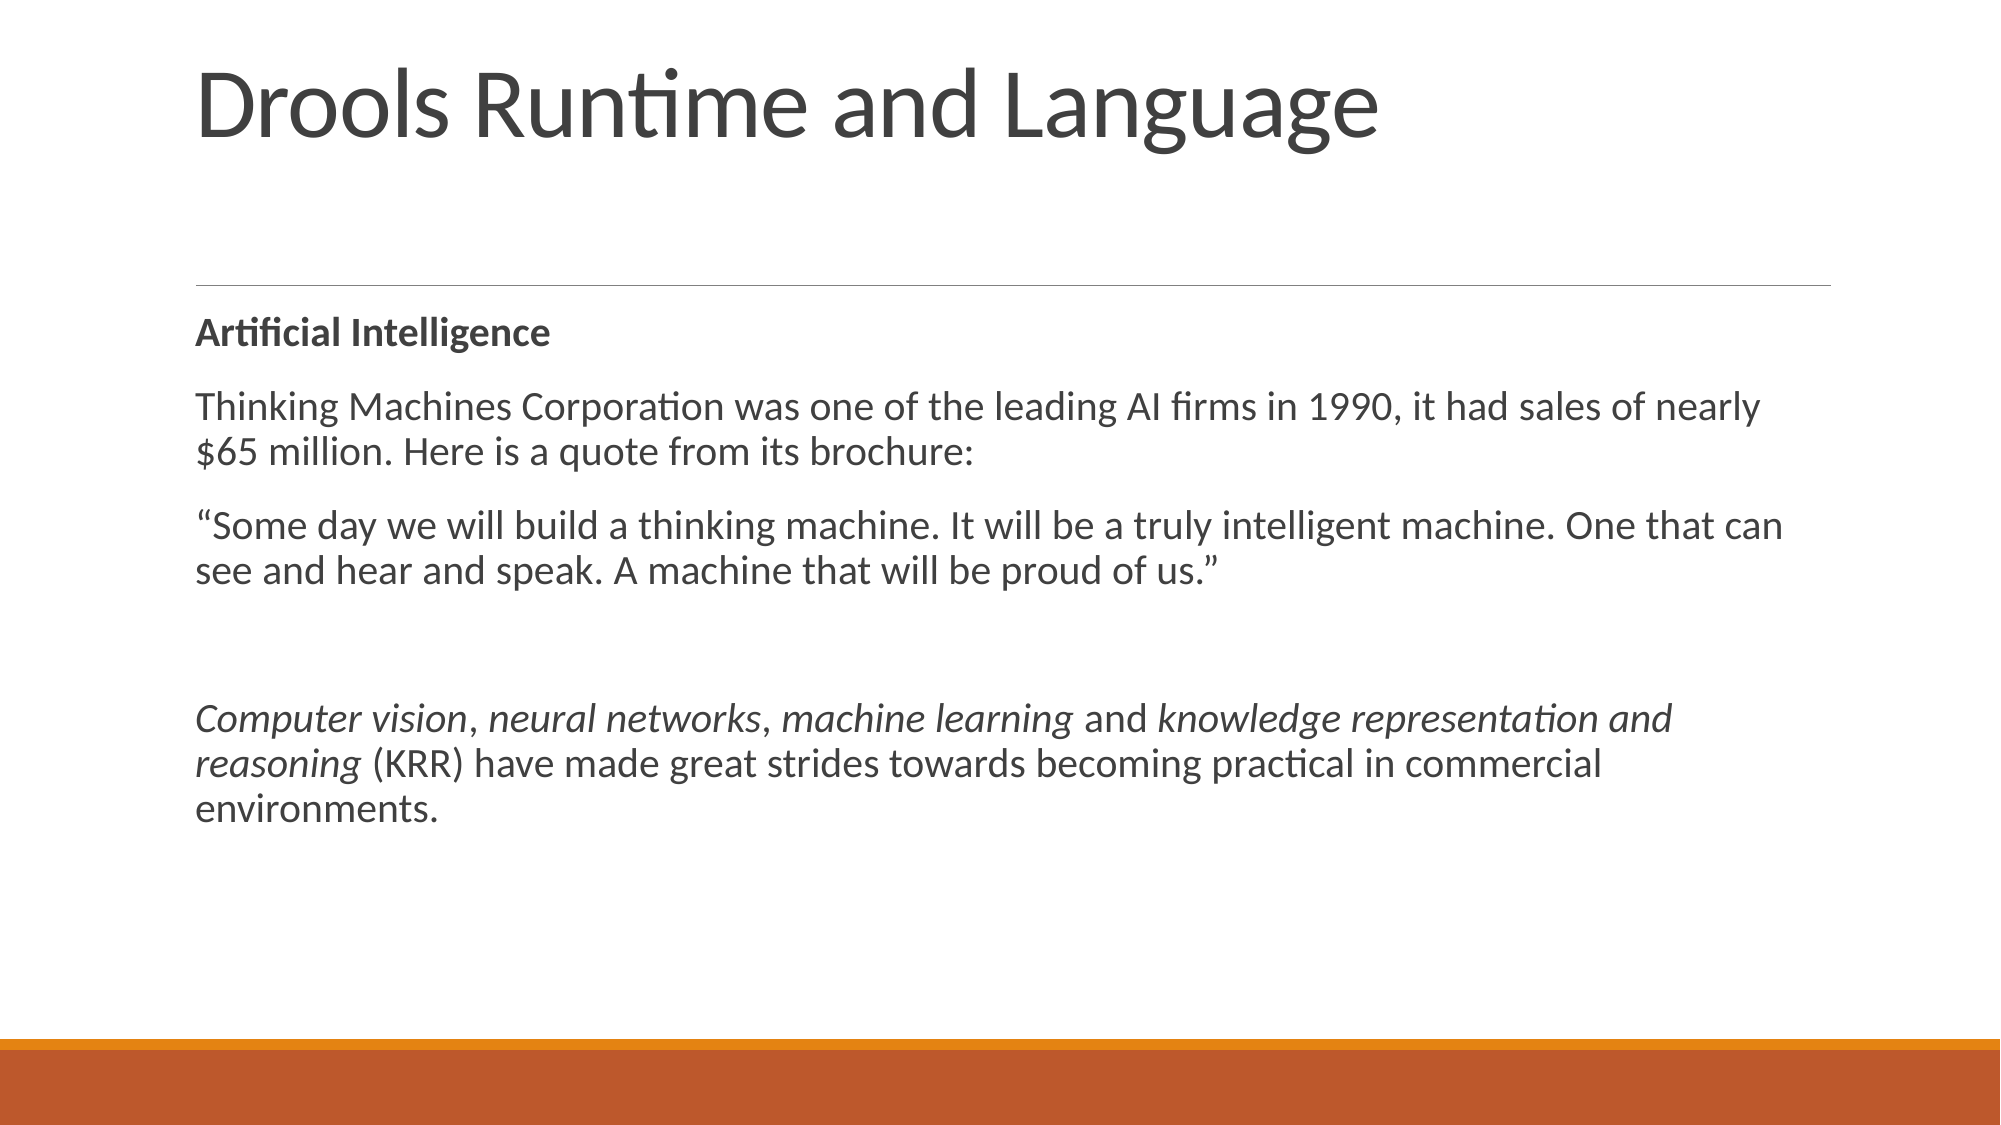

# Drools Runtime and Language
Artificial Intelligence
Thinking Machines Corporation was one of the leading AI firms in 1990, it had sales of nearly $65 million. Here is a quote from its brochure:
“Some day we will build a thinking machine. It will be a truly intelligent machine. One that can see and hear and speak. A machine that will be proud of us.”

Computer vision, neural networks, machine learning and knowledge representation and reasoning (KRR) have made great strides towards becoming practical in commercial environments.